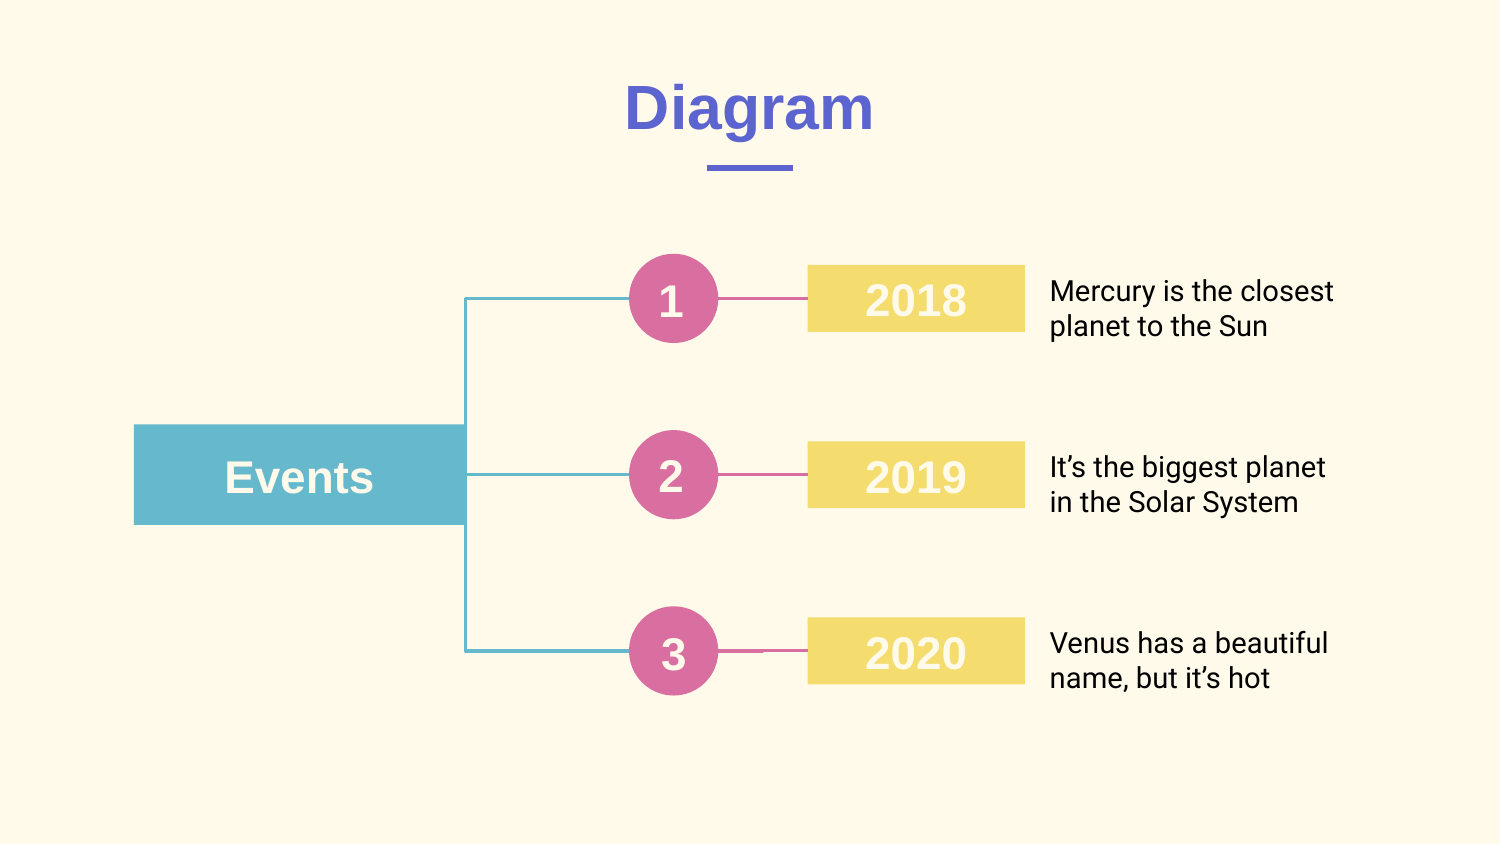

# Diagram

1
Mercury is the closest planet to the Sun
2018
Events

2
It’s the biggest planet in the Solar System

2019

3
Venus has a beautiful name, but it’s hot

2020